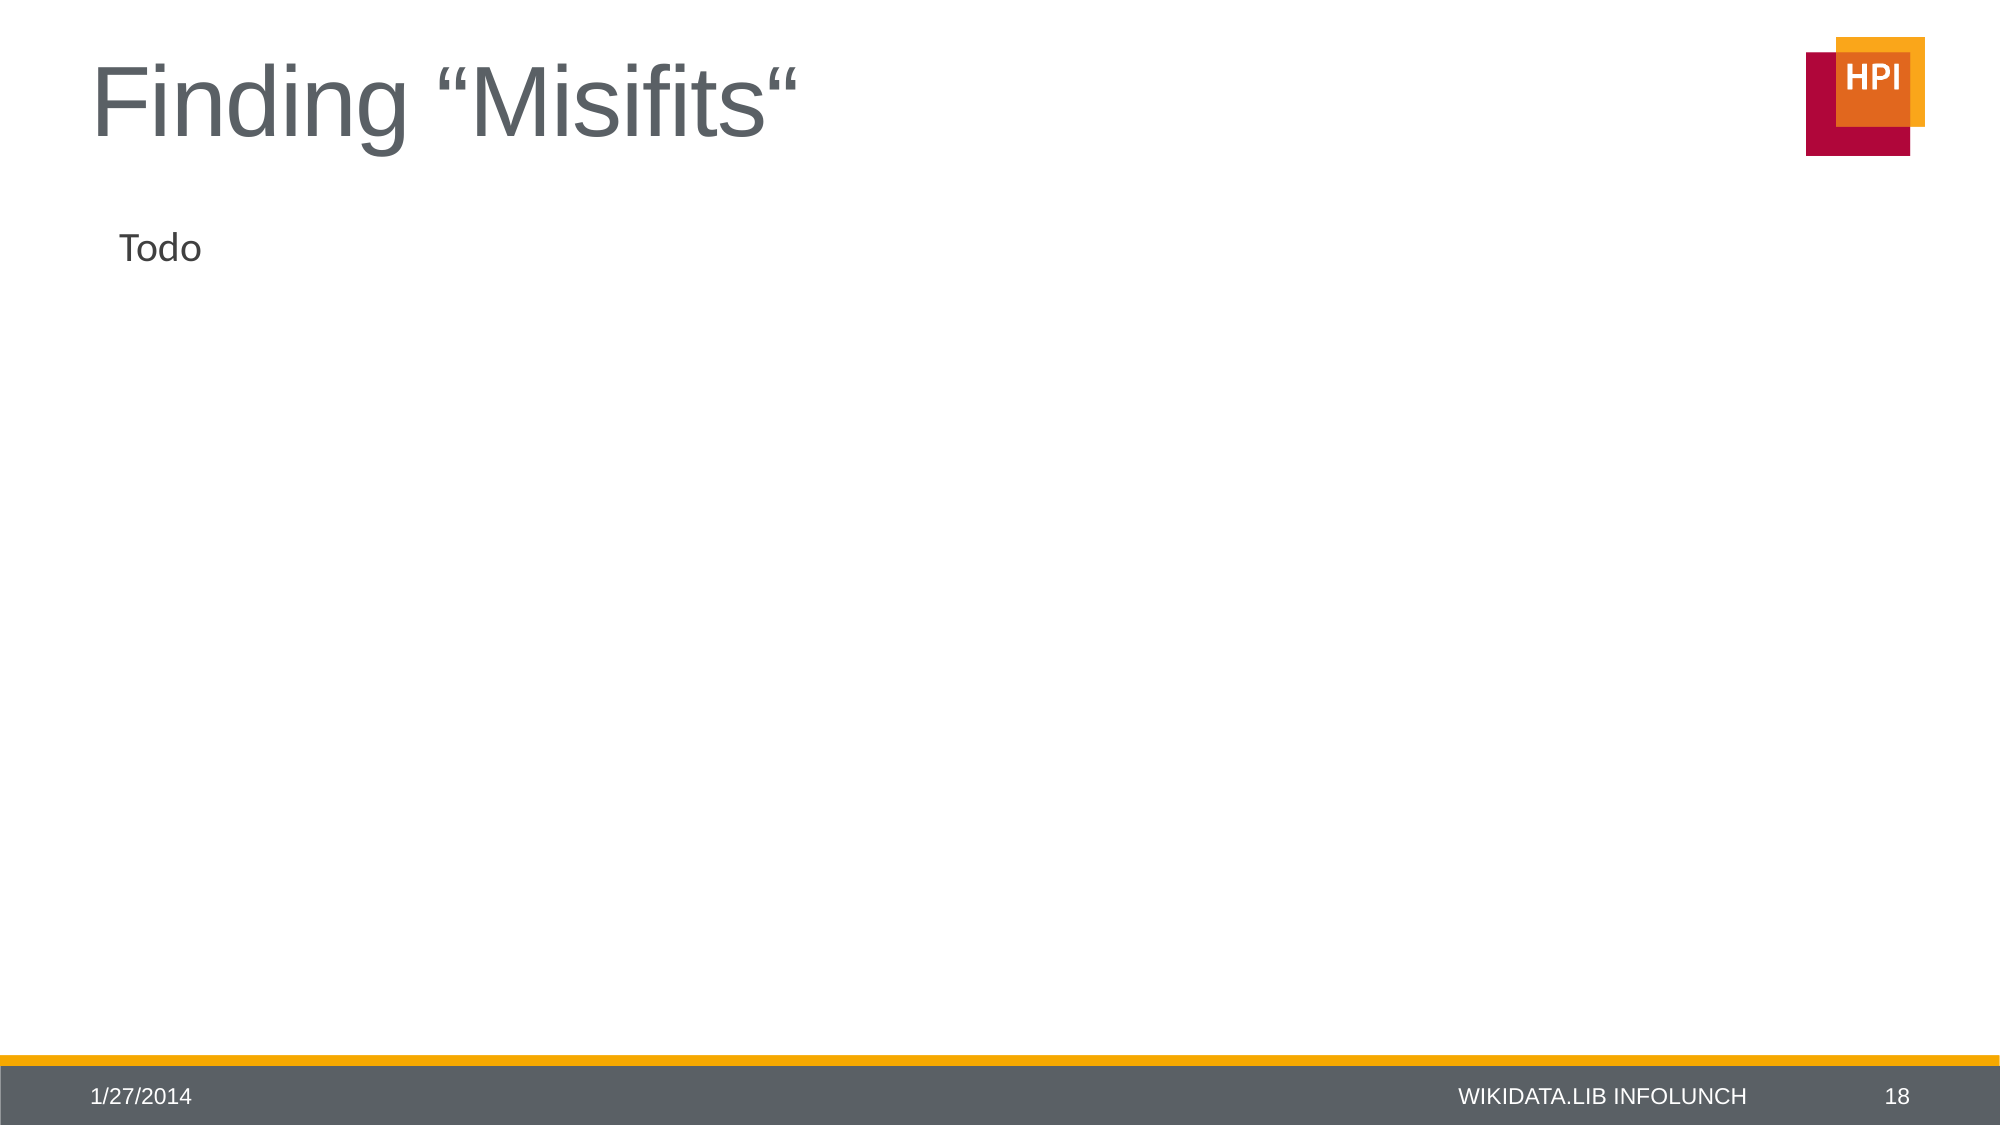

# Finding “Misifits“
Todo
1/27/2014
Wikidata.lib Infolunch
18